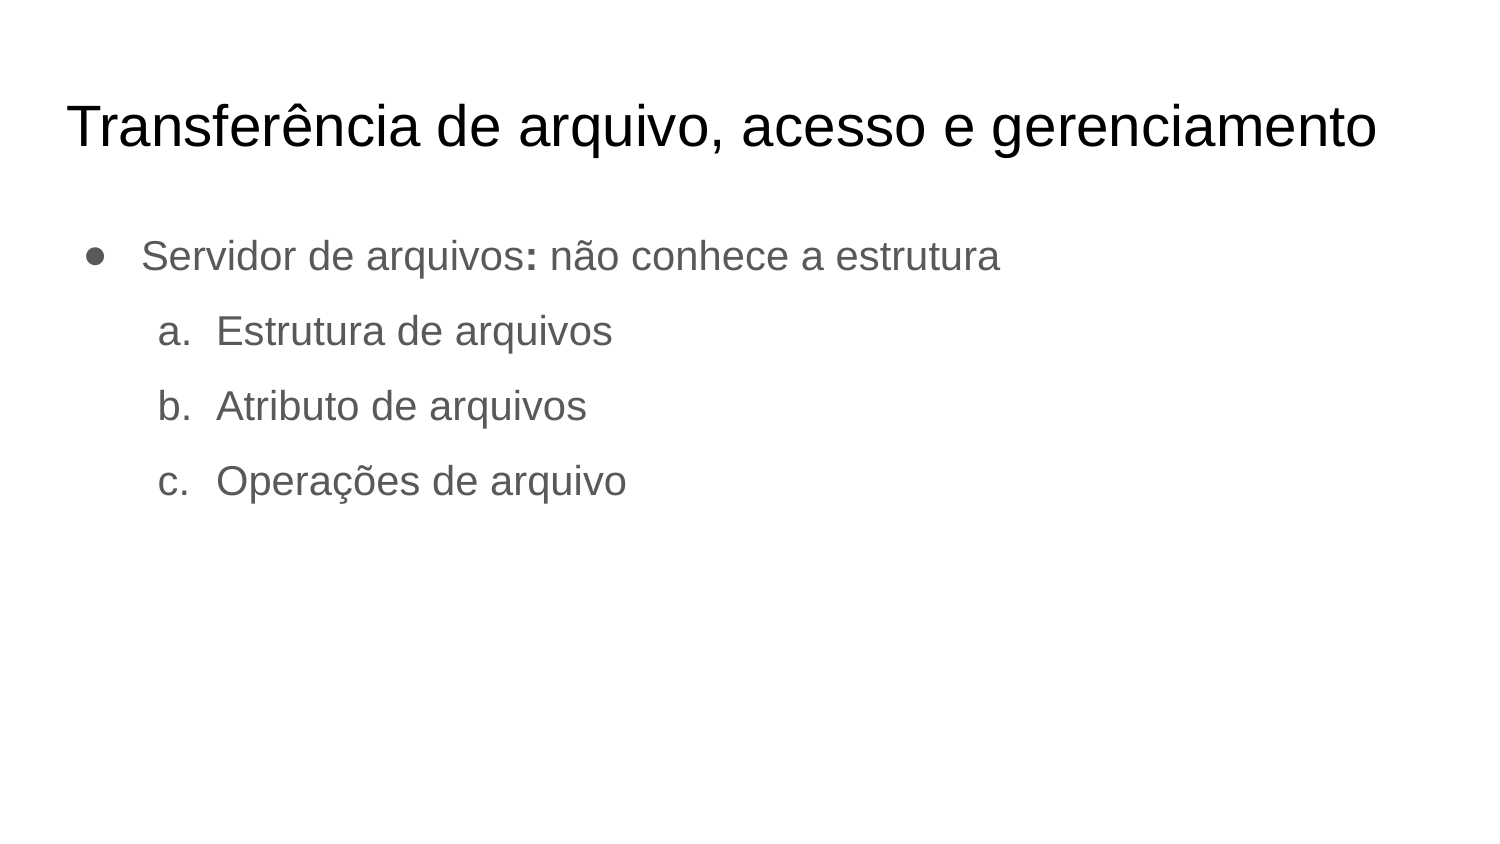

# Transferência de arquivo, acesso e gerenciamento
Servidor de arquivos: não conhece a estrutura
Estrutura de arquivos
Atributo de arquivos
Operações de arquivo